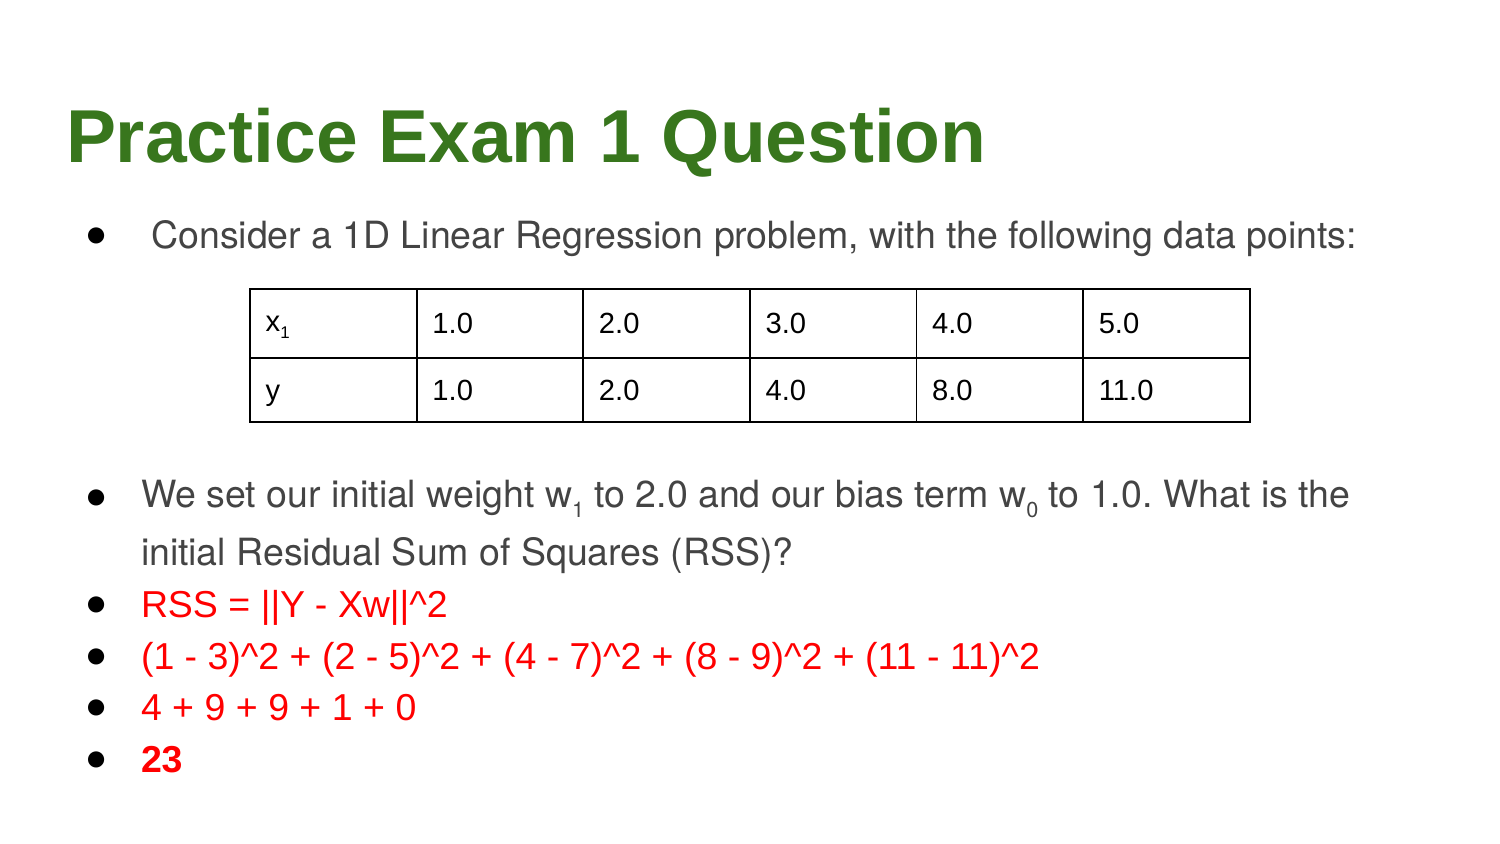

# Practice Exam 1 Question
 Consider a 1D Linear Regression problem, with the following data points:

We set our initial weight w1 to 2.0 and our bias term w0 to 1.0. What is the initial Residual Sum of Squares (RSS)?
RSS = ||Y - Xw||^2
(1 - 3)^2 + (2 - 5)^2 + (4 - 7)^2 + (8 - 9)^2 + (11 - 11)^2
4 + 9 + 9 + 1 + 0
23
| x1 | 1.0 | 2.0 | 3.0 | 4.0 | 5.0 |
| --- | --- | --- | --- | --- | --- |
| y | 1.0 | 2.0 | 4.0 | 8.0 | 11.0 |